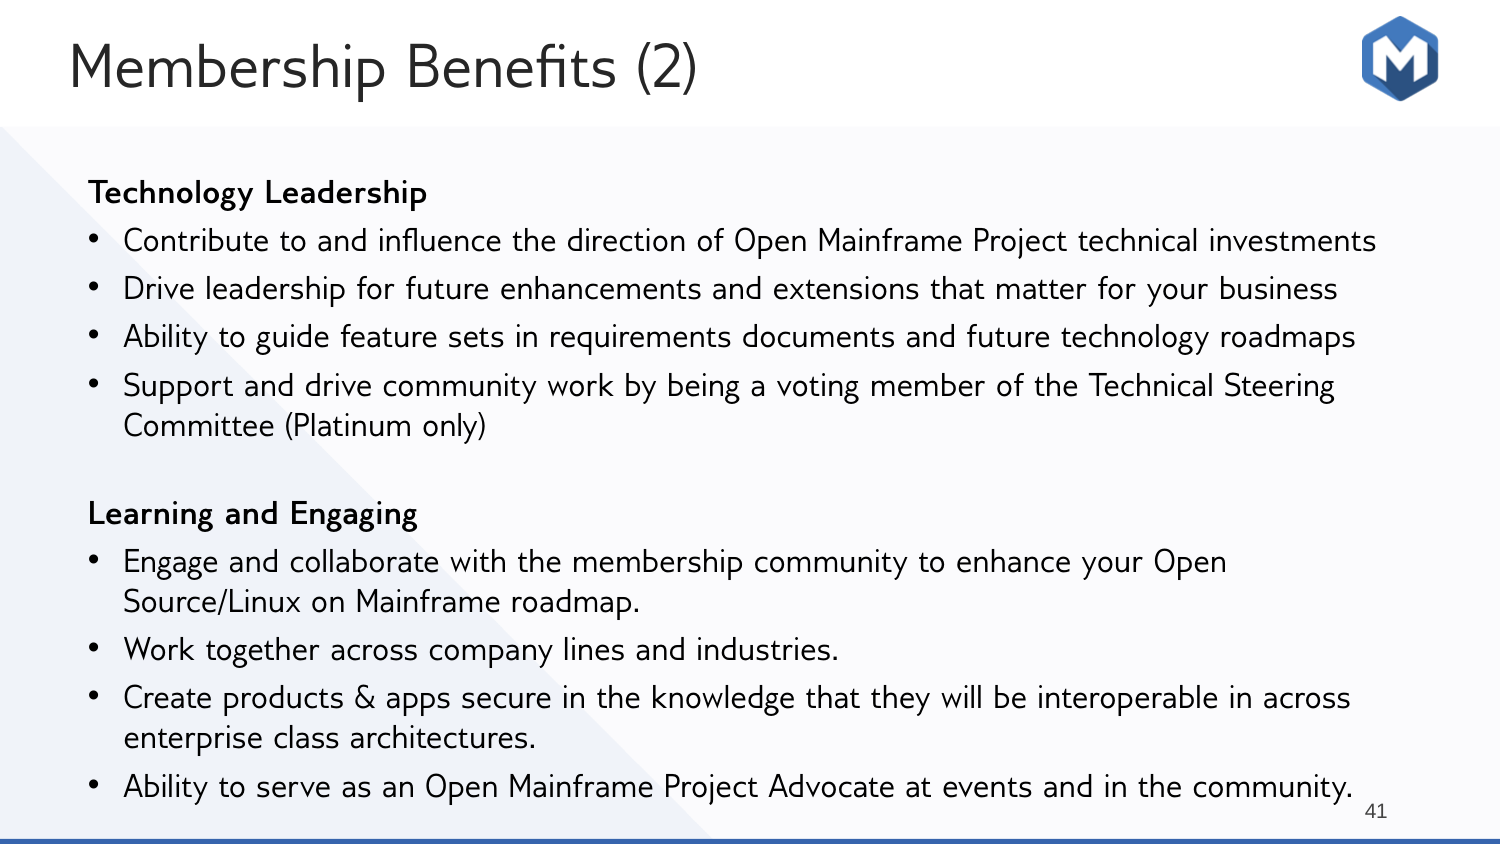

# Membership Benefits (2)
Technology Leadership
Contribute to and influence the direction of Open Mainframe Project technical investments
Drive leadership for future enhancements and extensions that matter for your business
Ability to guide feature sets in requirements documents and future technology roadmaps
Support and drive community work by being a voting member of the Technical Steering Committee (Platinum only)
Learning and Engaging
Engage and collaborate with the membership community to enhance your Open Source/Linux on Mainframe roadmap.
Work together across company lines and industries.
Create products & apps secure in the knowledge that they will be interoperable in across enterprise class architectures.
Ability to serve as an Open Mainframe Project Advocate at events and in the community.

41